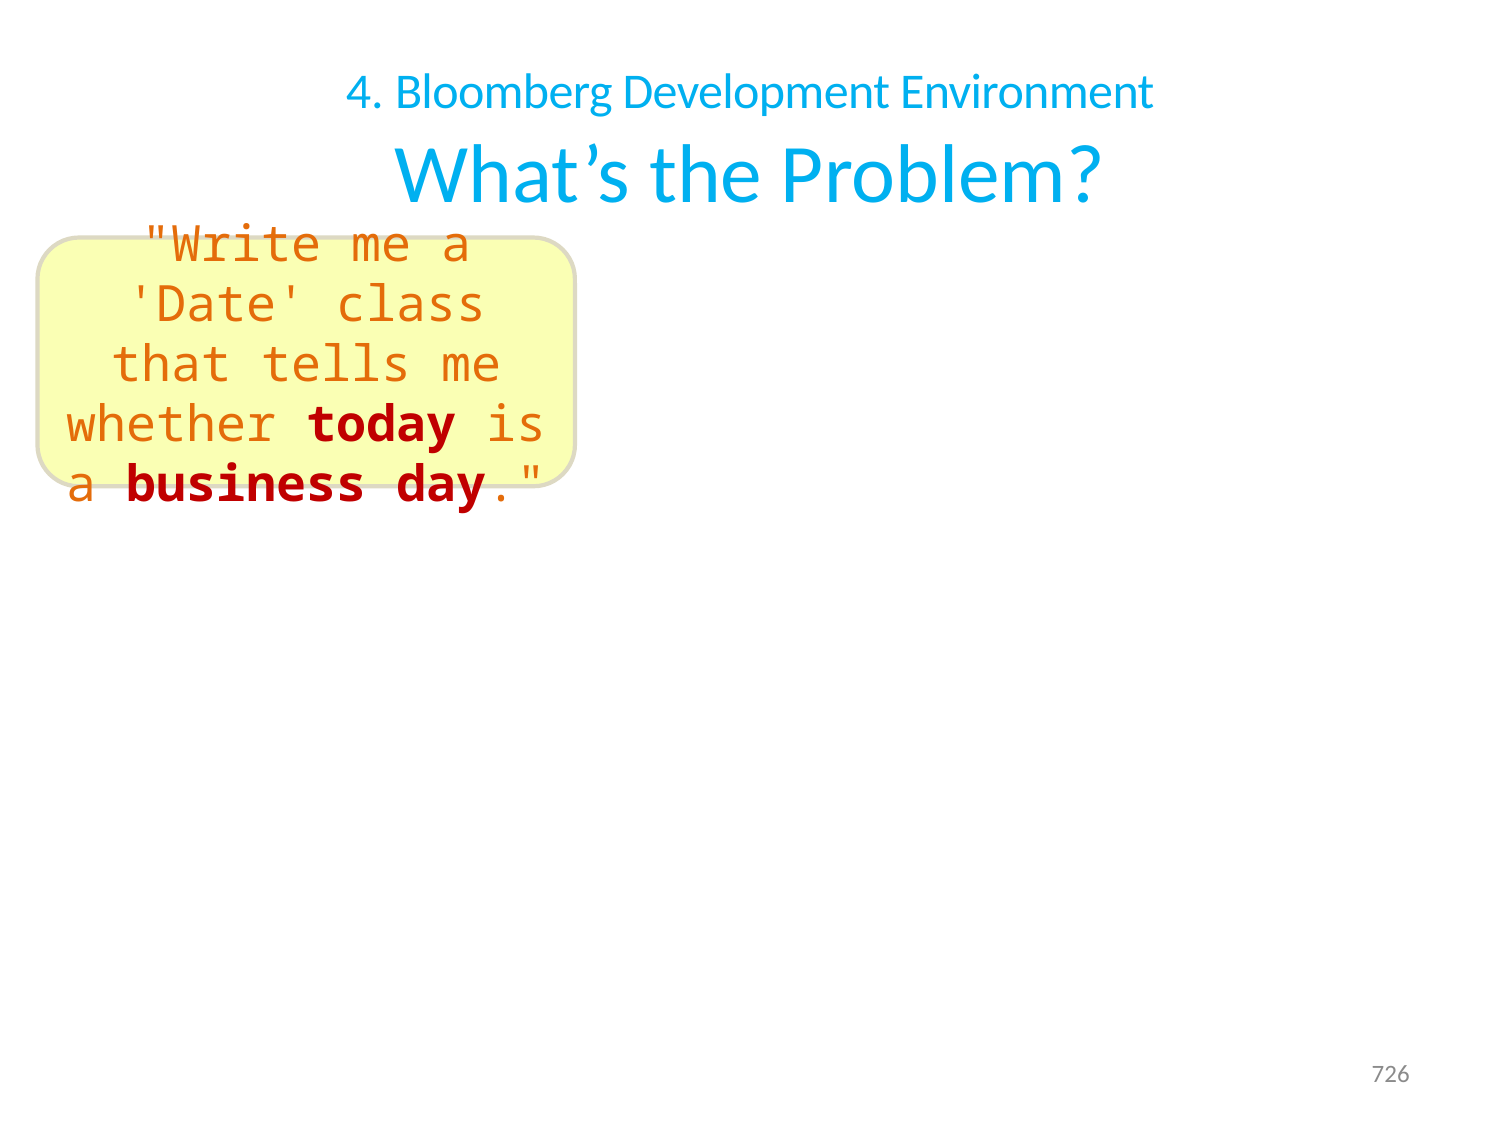

# 4. Bloomberg Development Environment What’s the Problem?
"Write me a 'Date' class that tells me whether today is a business day."
726